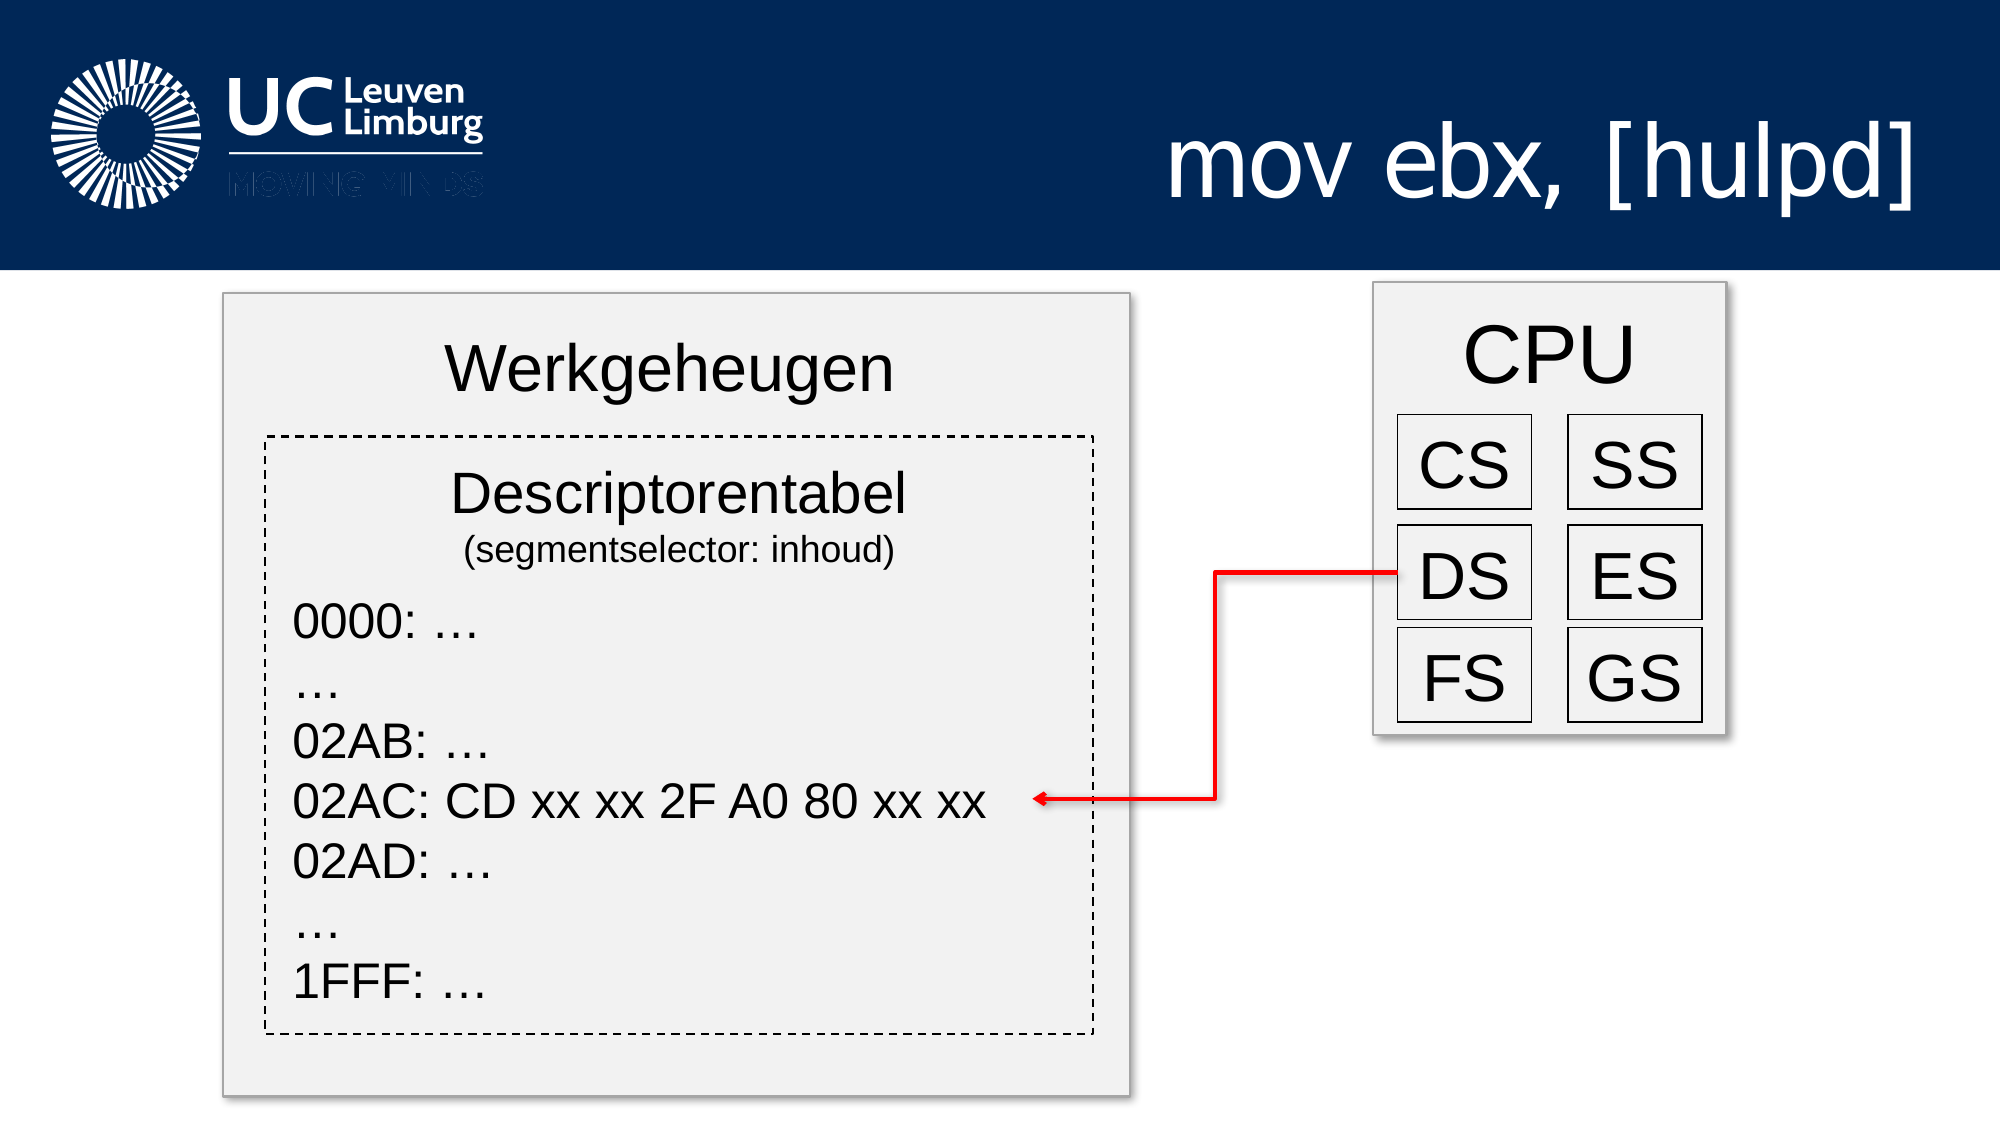

mov ebx, [hulpd]

CPU
Werkgeheugen
CS
SS

Descriptorentabel
(segmentselector: inhoud)
DS
ES
0000: …
…
02AB: …
02AC: CD xx xx 2F A0 80 xx xx
02AD: …
…
1FFF: …
FS
GS